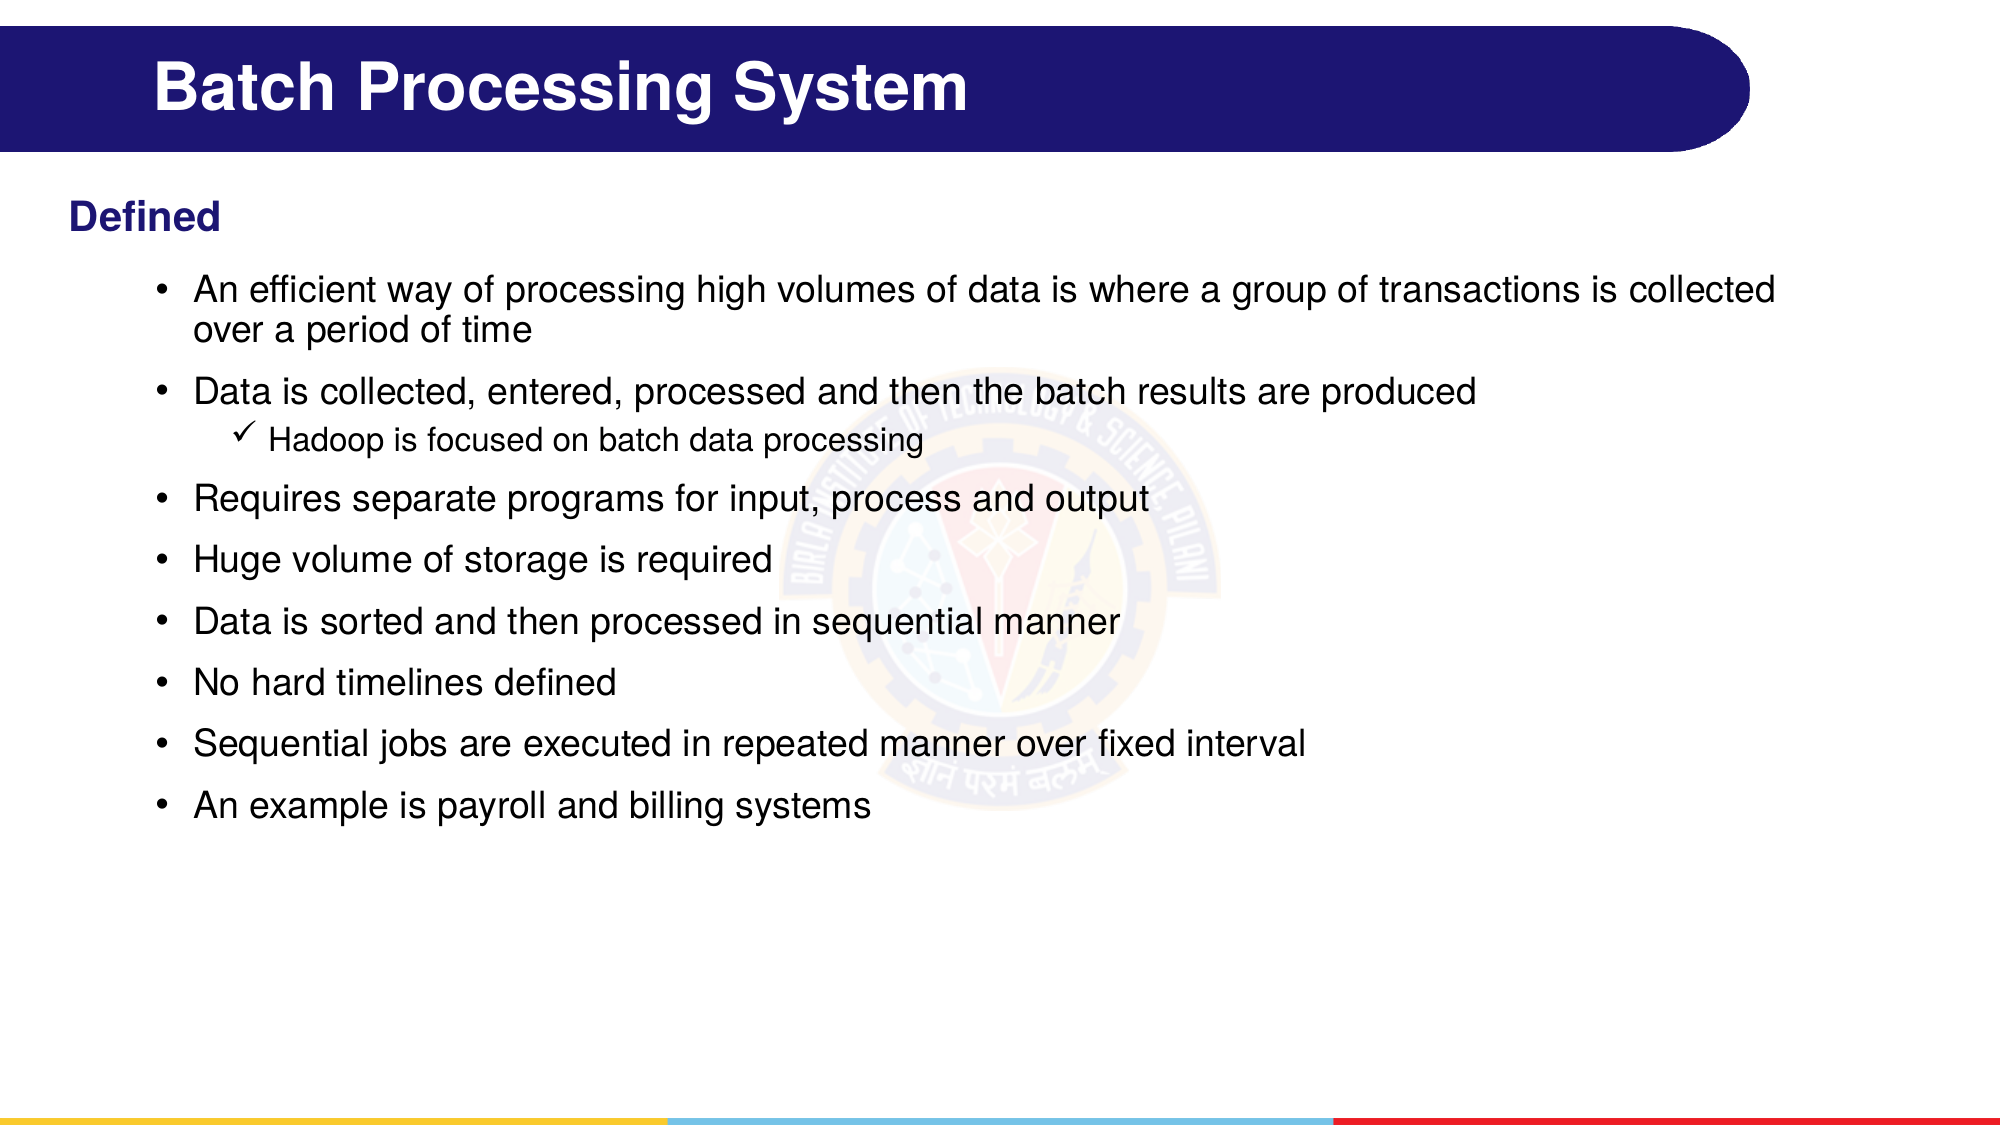

# Batch Processing System
Defined
An efficient way of processing high volumes of data is where a group of transactions is collected over a period of time
Data is collected, entered, processed and then the batch results are produced
Hadoop is focused on batch data processing
Requires separate programs for input, process and output
Huge volume of storage is required
Data is sorted and then processed in sequential manner
No hard timelines defined
Sequential jobs are executed in repeated manner over fixed interval
An example is payroll and billing systems